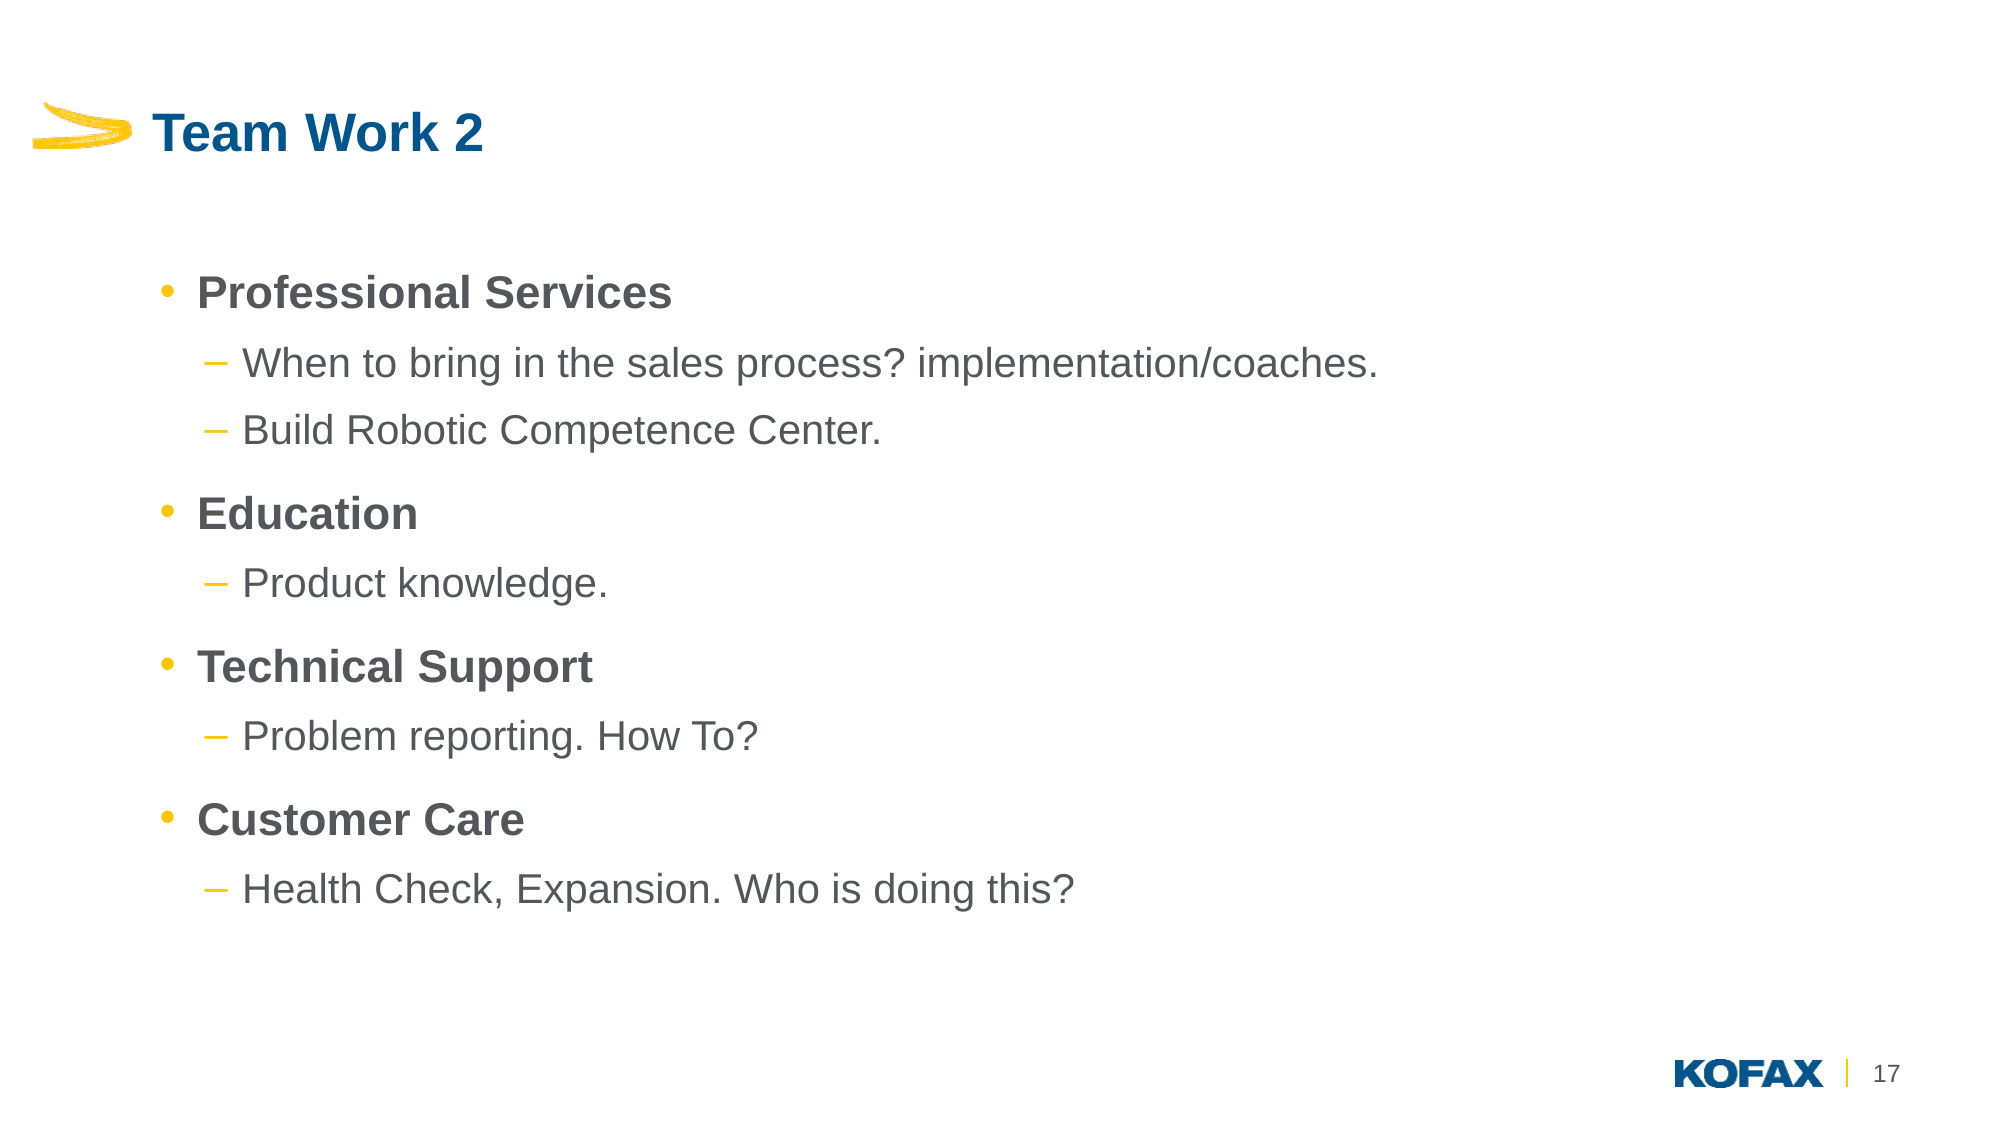

# Team Work 2
Professional Services
When to bring in the sales process? implementation/coaches.
Build Robotic Competence Center.
Education
Product knowledge.
Technical Support
Problem reporting. How To?
Customer Care
Health Check, Expansion. Who is doing this?
17